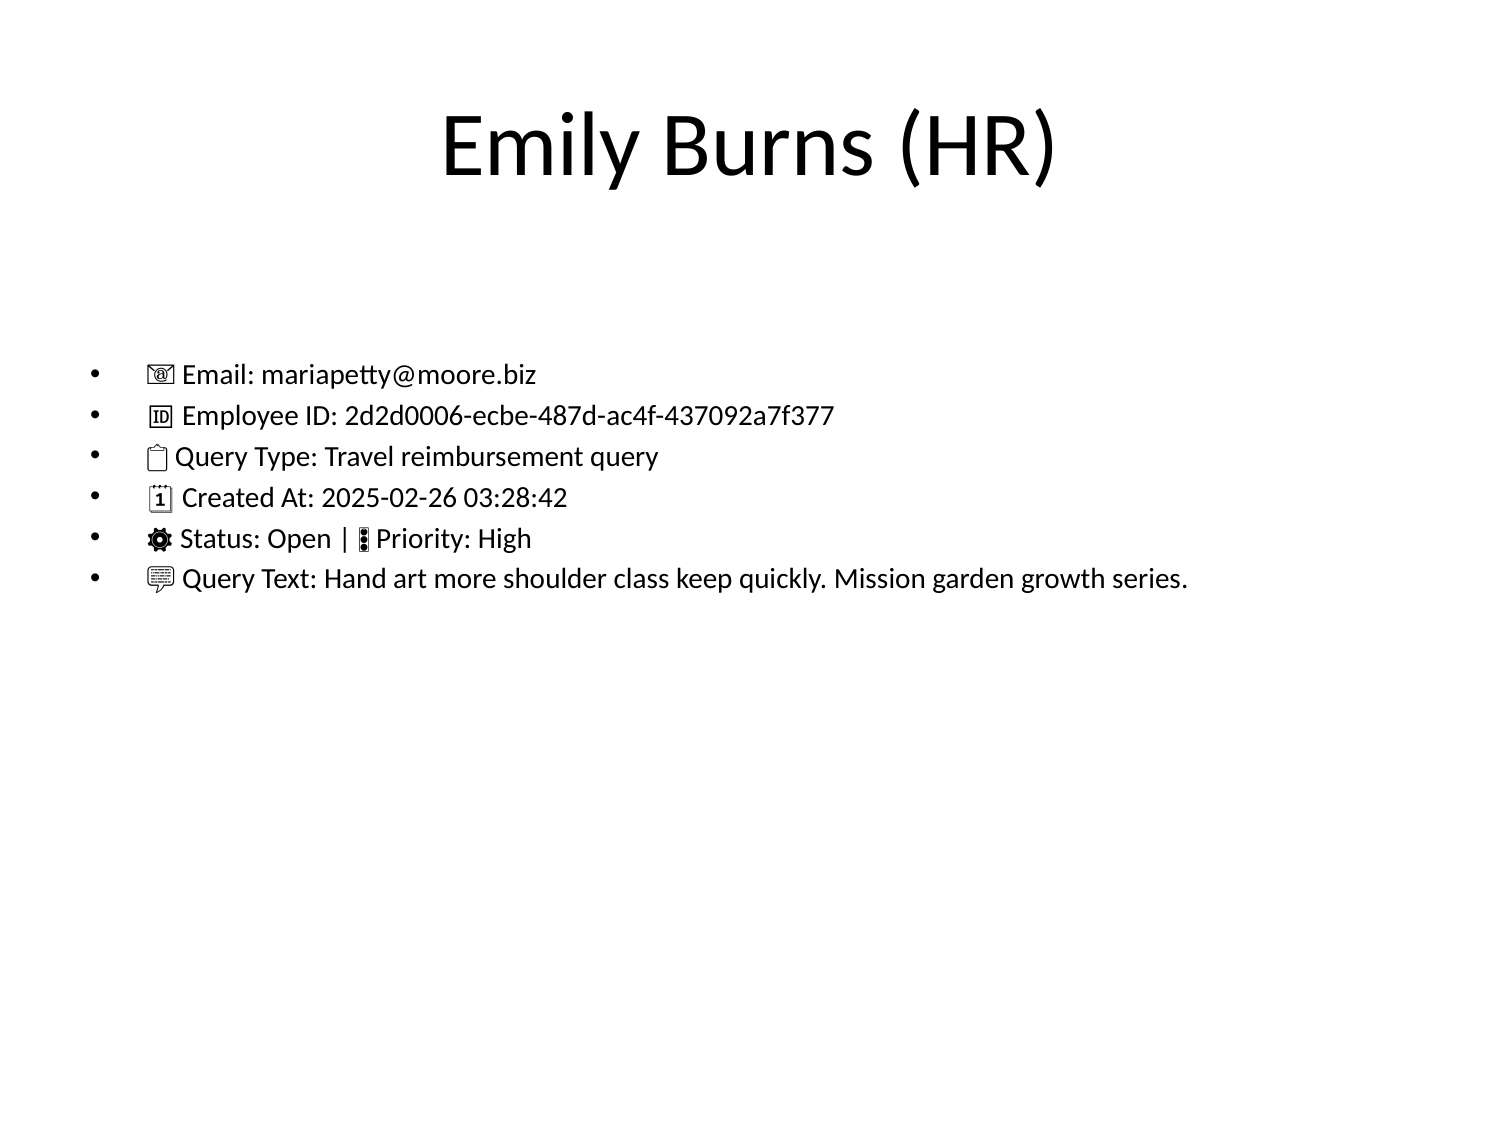

# Emily Burns (HR)

📧 Email: mariapetty@moore.biz
🆔 Employee ID: 2d2d0006-ecbe-487d-ac4f-437092a7f377
📋 Query Type: Travel reimbursement query
🗓 Created At: 2025-02-26 03:28:42
⚙ Status: Open | 🚦 Priority: High
💬 Query Text: Hand art more shoulder class keep quickly. Mission garden growth series.